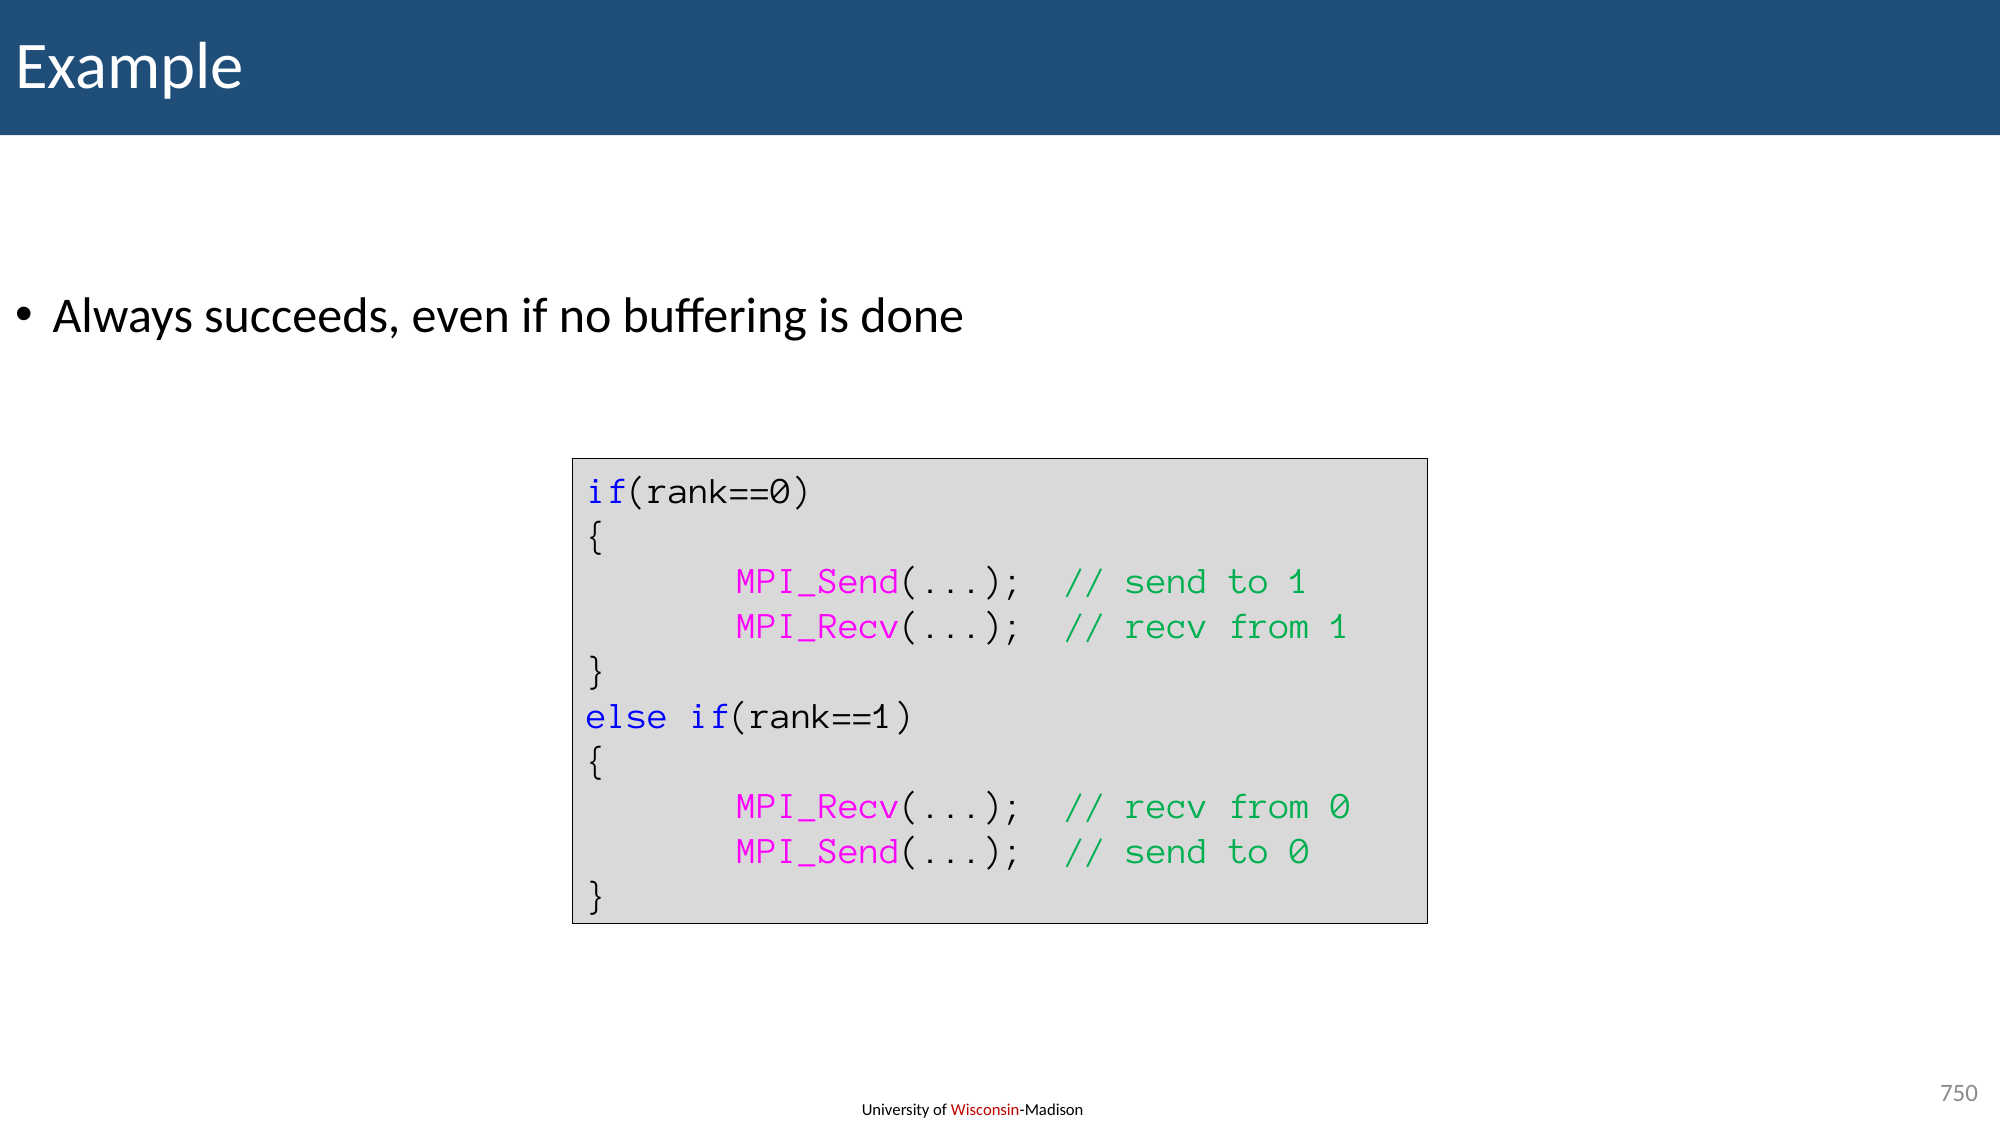

# Example
Always succeeds, even if no buffering is done
if(rank==0)
{
	MPI_Send(...);  // send to 1
	MPI_Recv(...);  // recv from 1
}
else if(rank==1)
{
	MPI_Recv(...);  // recv from 0
	MPI_Send(...);  // send to 0
}
750